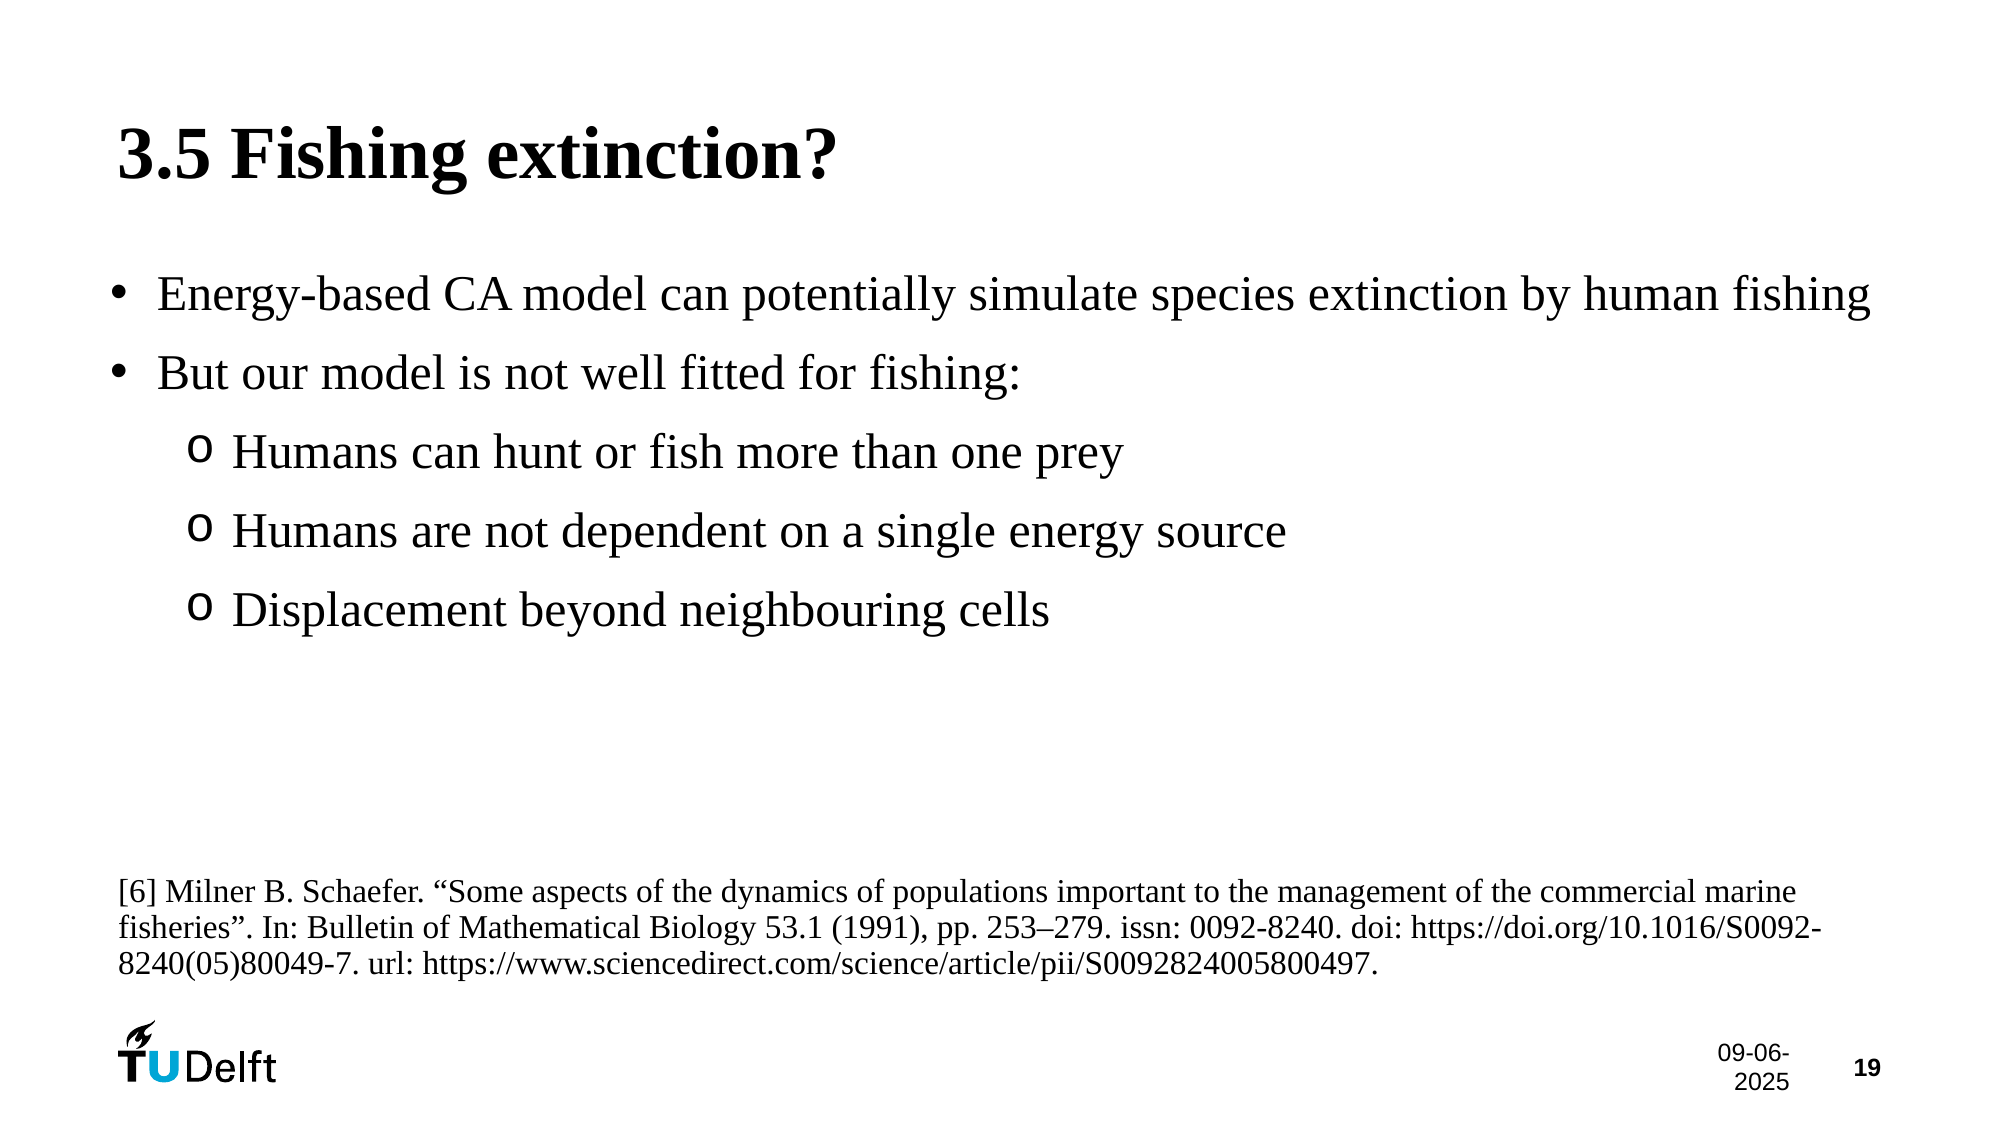

# 3.5 Fishing extinction?

Energy-based CA model can potentially simulate species extinction by human fishing
But our model is not well fitted for fishing:
Humans can hunt or fish more than one prey
Humans are not dependent on a single energy source
Displacement beyond neighbouring cells
[6] Milner B. Schaefer. “Some aspects of the dynamics of populations important to the management of the commercial marine fisheries”. In: Bulletin of Mathematical Biology 53.1 (1991), pp. 253–279. issn: 0092-8240. doi: https://doi.org/10.1016/S0092-8240(05)80049-7. url: https://www.sciencedirect.com/science/article/pii/S0092824005800497.
09-06-2025
19